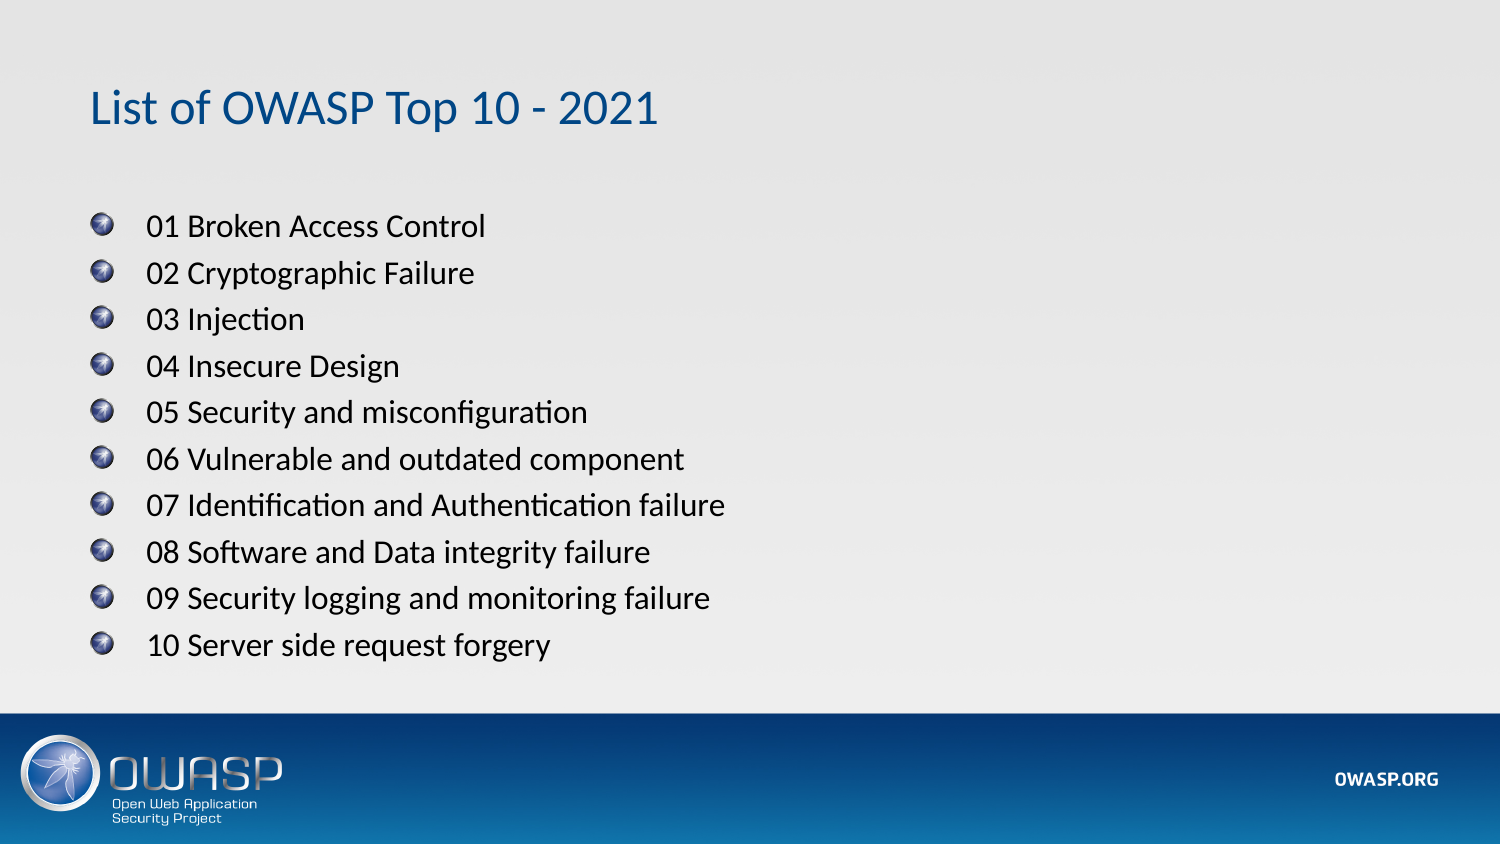

# List of OWASP Top 10 - 2021
01 Broken Access Control
02 Cryptographic Failure
03 Injection
04 Insecure Design
05 Security and misconfiguration
06 Vulnerable and outdated component
07 Identification and Authentication failure
08 Software and Data integrity failure
09 Security logging and monitoring failure
10 Server side request forgery